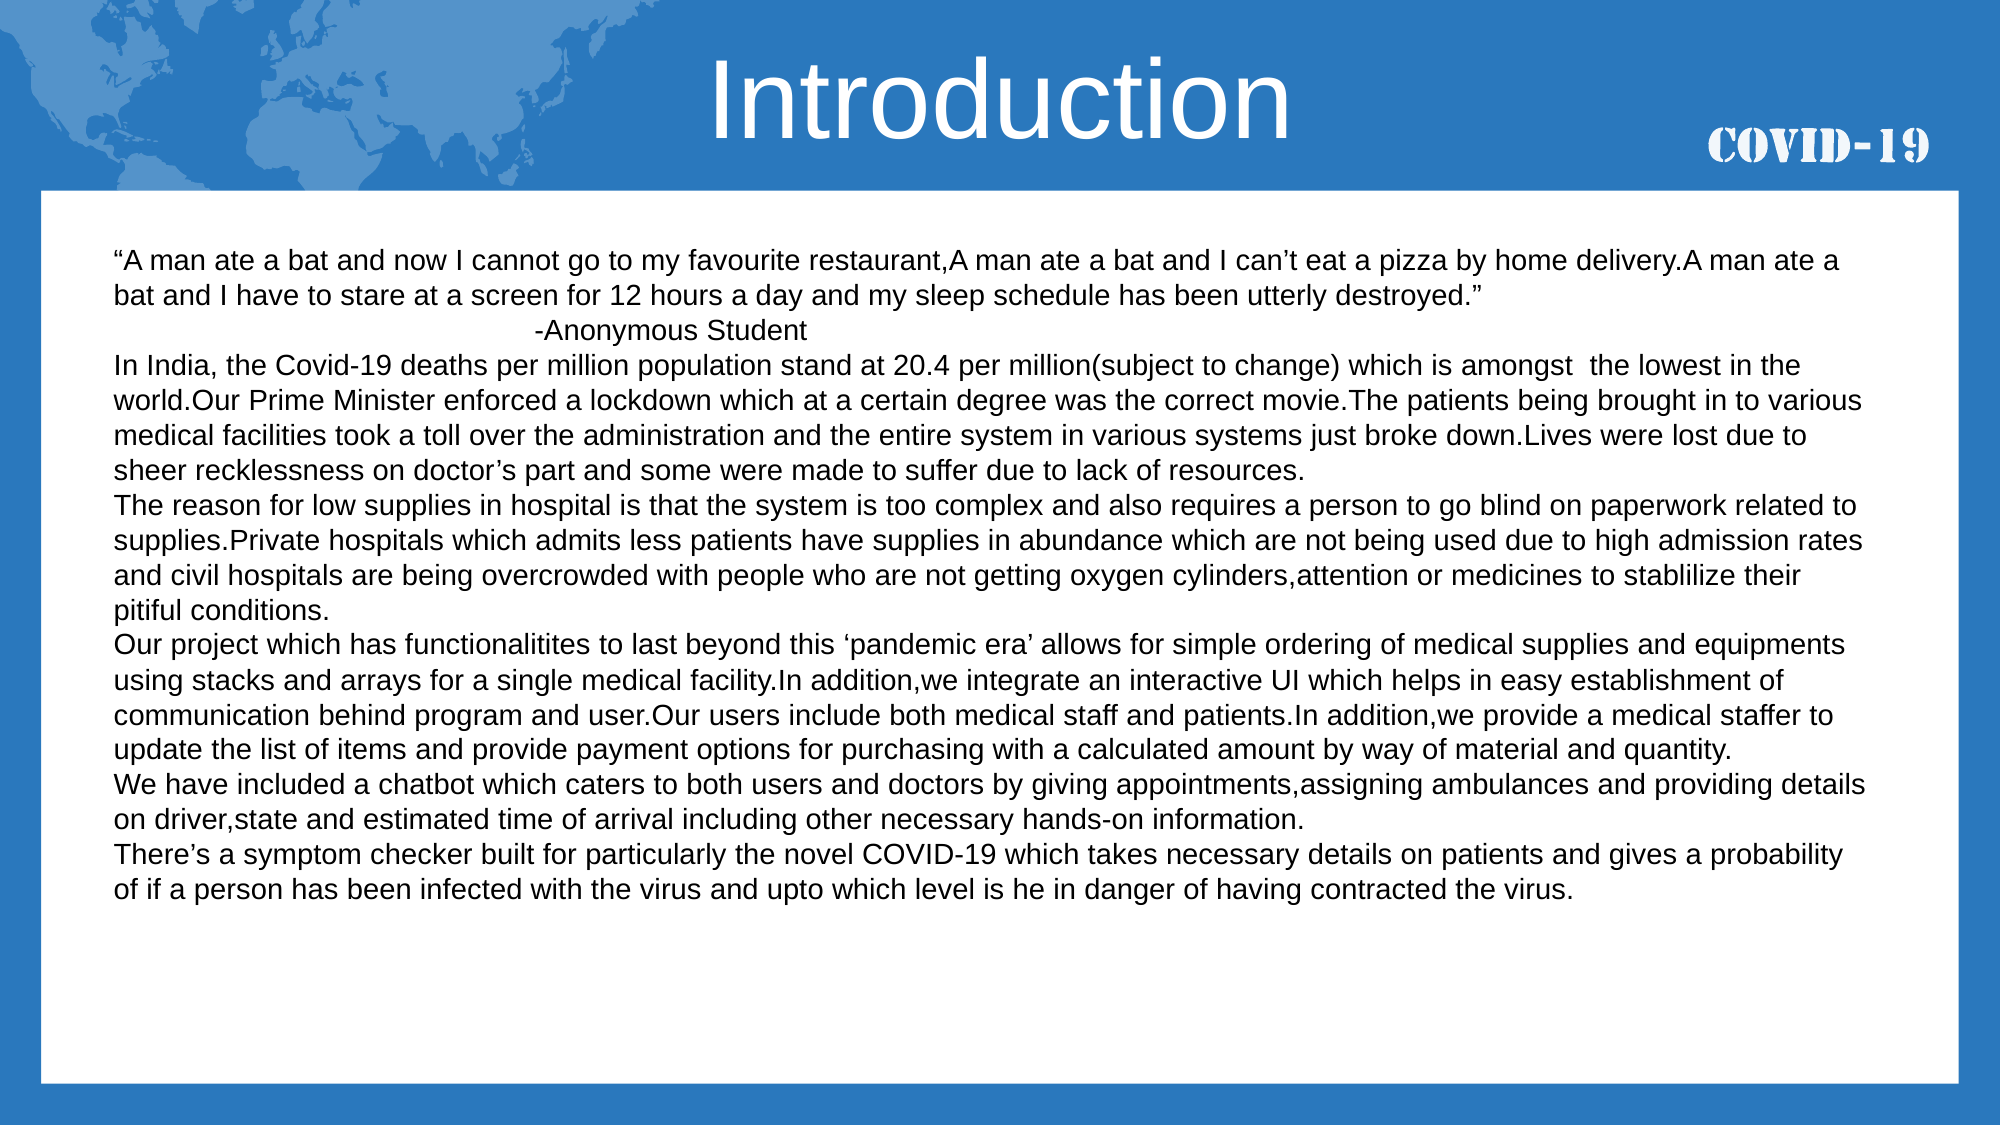

Introduction
“A man ate a bat and now I cannot go to my favourite restaurant,A man ate a bat and I can’t eat a pizza by home delivery.A man ate a bat and I have to stare at a screen for 12 hours a day and my sleep schedule has been utterly destroyed.”
                                                   -Anonymous Student
In India, the Covid-19 deaths per million population stand at 20.4 per million(subject to change) which is amongst  the lowest in the world.Our Prime Minister enforced a lockdown which at a certain degree was the correct movie.The patients being brought in to various medical facilities took a toll over the administration and the entire system in various systems just broke down.Lives were lost due to sheer recklessness on doctor’s part and some were made to suffer due to lack of resources.
The reason for low supplies in hospital is that the system is too complex and also requires a person to go blind on paperwork related to supplies.Private hospitals which admits less patients have supplies in abundance which are not being used due to high admission rates and civil hospitals are being overcrowded with people who are not getting oxygen cylinders,attention or medicines to stablilize their pitiful conditions.
Our project which has functionalitites to last beyond this ‘pandemic era’ allows for simple ordering of medical supplies and equipments using stacks and arrays for a single medical facility.In addition,we integrate an interactive UI which helps in easy establishment of communication behind program and user.Our users include both medical staff and patients.In addition,we provide a medical staffer to update the list of items and provide payment options for purchasing with a calculated amount by way of material and quantity.
We have included a chatbot which caters to both users and doctors by giving appointments,assigning ambulances and providing details on driver,state and estimated time of arrival including other necessary hands-on information.
There’s a symptom checker built for particularly the novel COVID-19 which takes necessary details on patients and gives a probability of if a person has been infected with the virus and upto which level is he in danger of having contracted the virus.